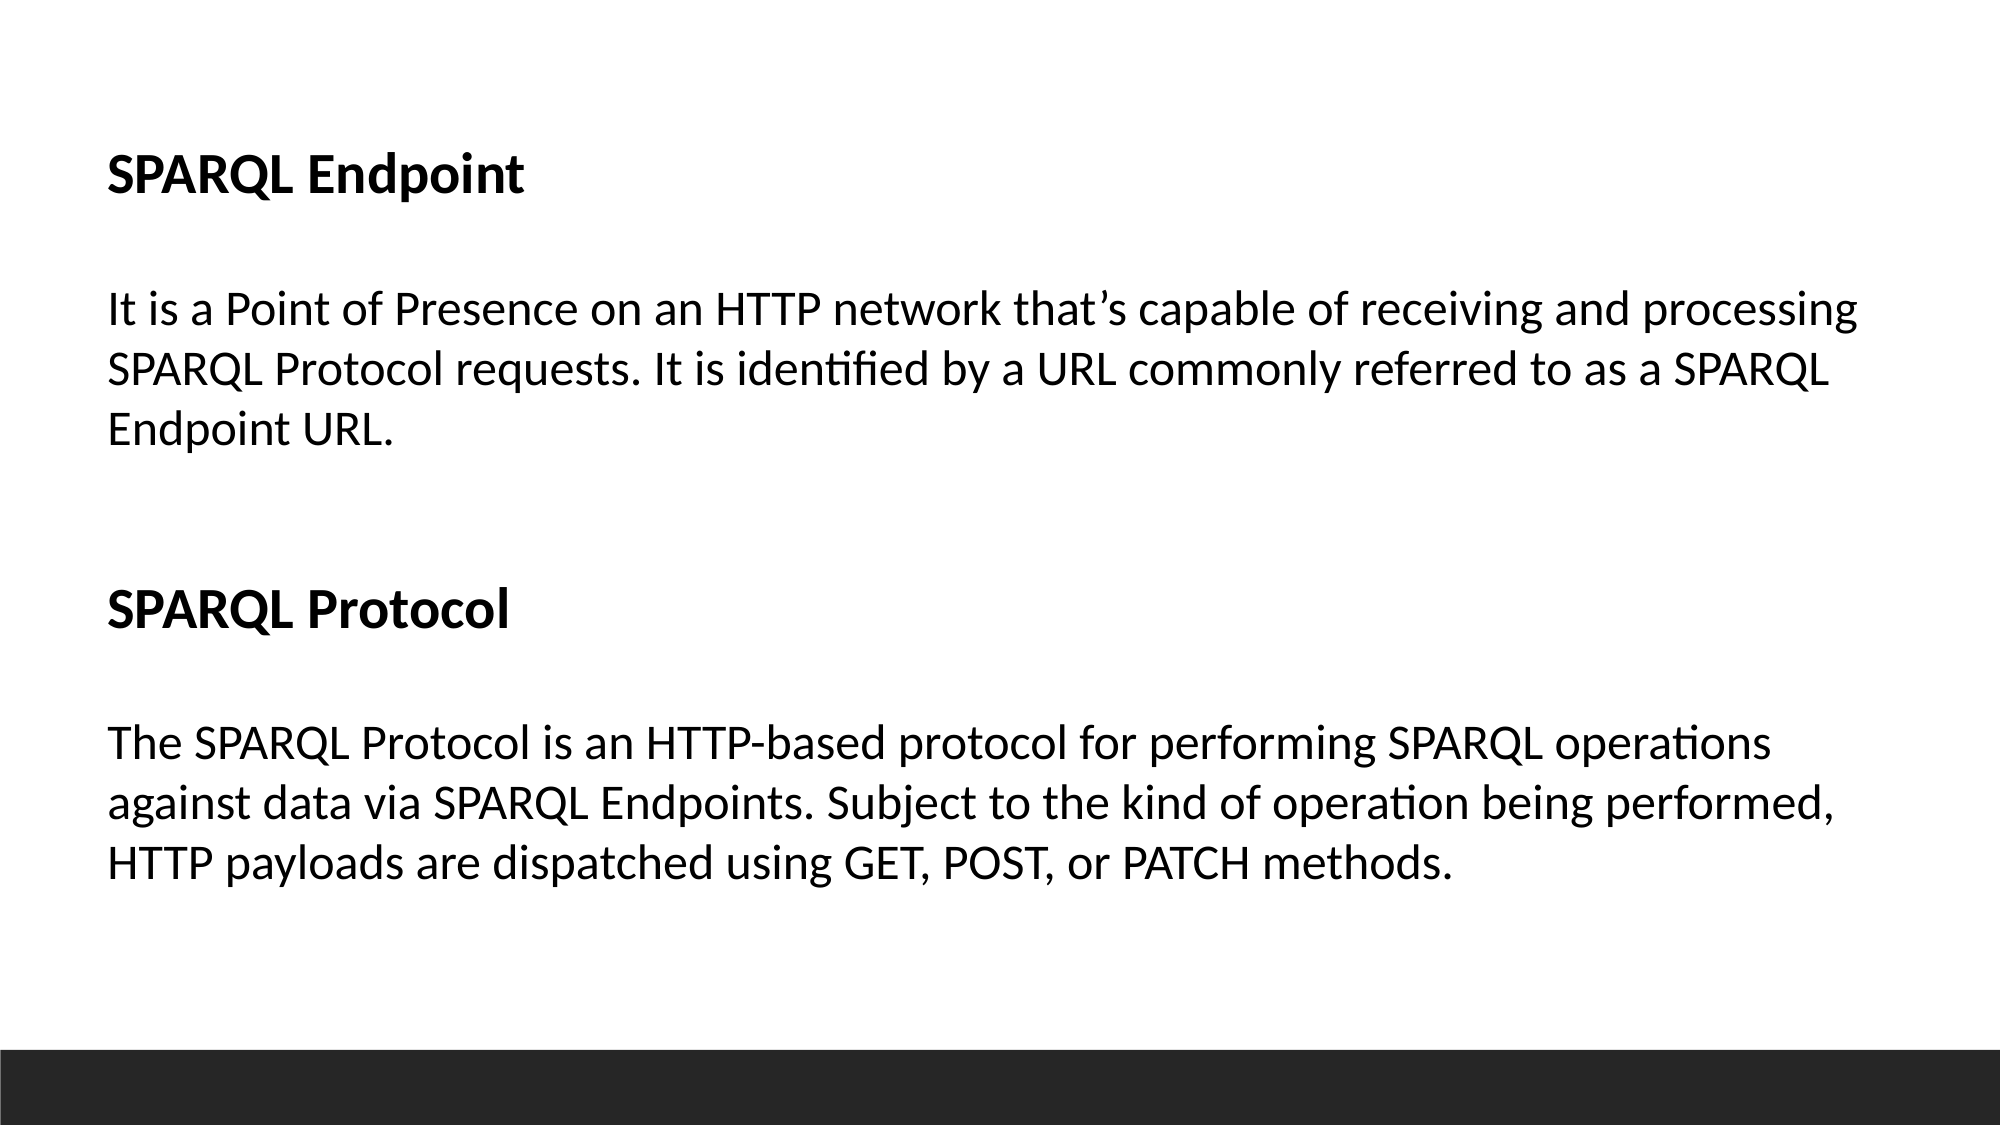

SPARQL Endpoint

It is a Point of Presence on an HTTP network that’s capable of receiving and processing SPARQL Protocol requests. It is identified by a URL commonly referred to as a SPARQL Endpoint URL.
SPARQL Protocol

The SPARQL Protocol is an HTTP-based protocol for performing SPARQL operations against data via SPARQL Endpoints. Subject to the kind of operation being performed, HTTP payloads are dispatched using GET, POST, or PATCH methods.